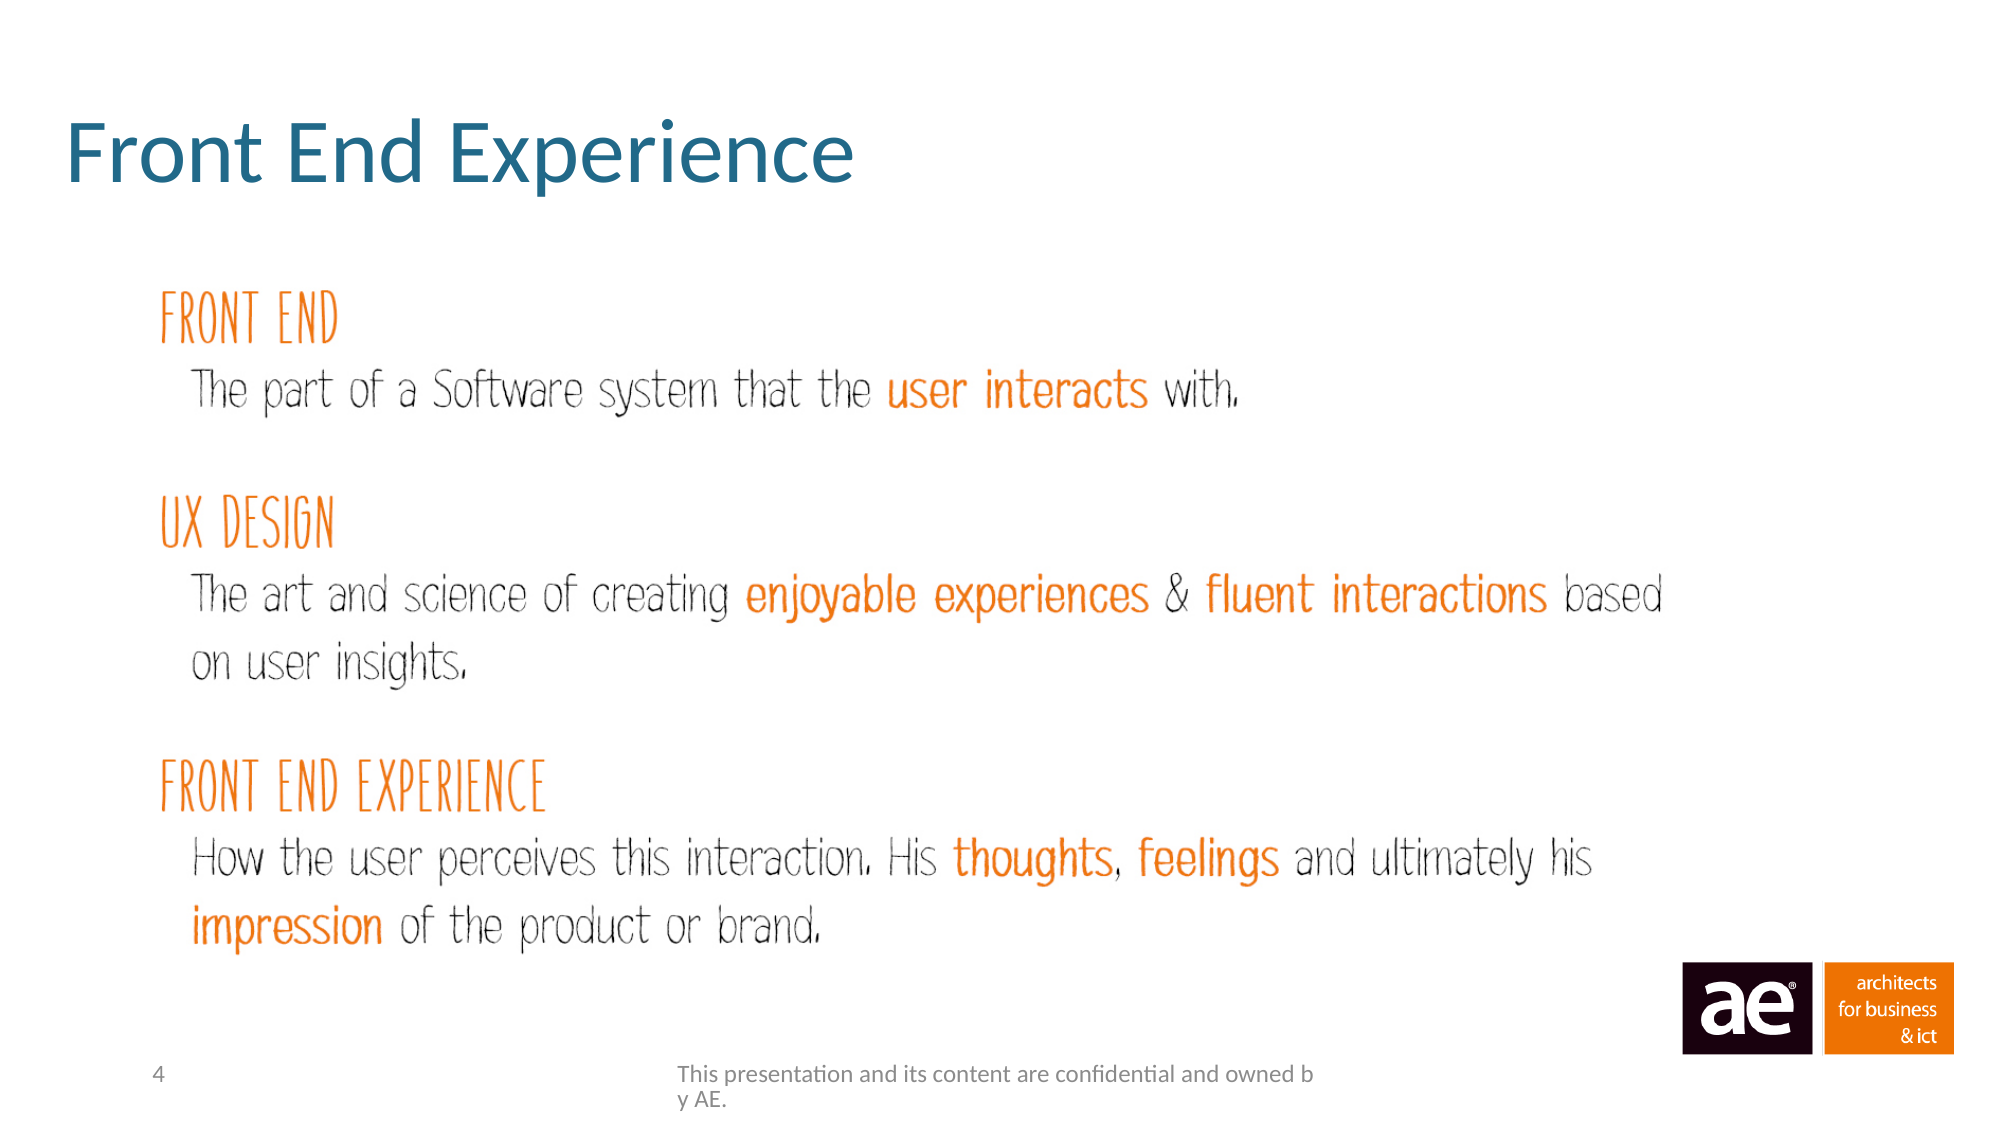

# Front End Experience
4
This presentation and its content are confidential and owned by AE.